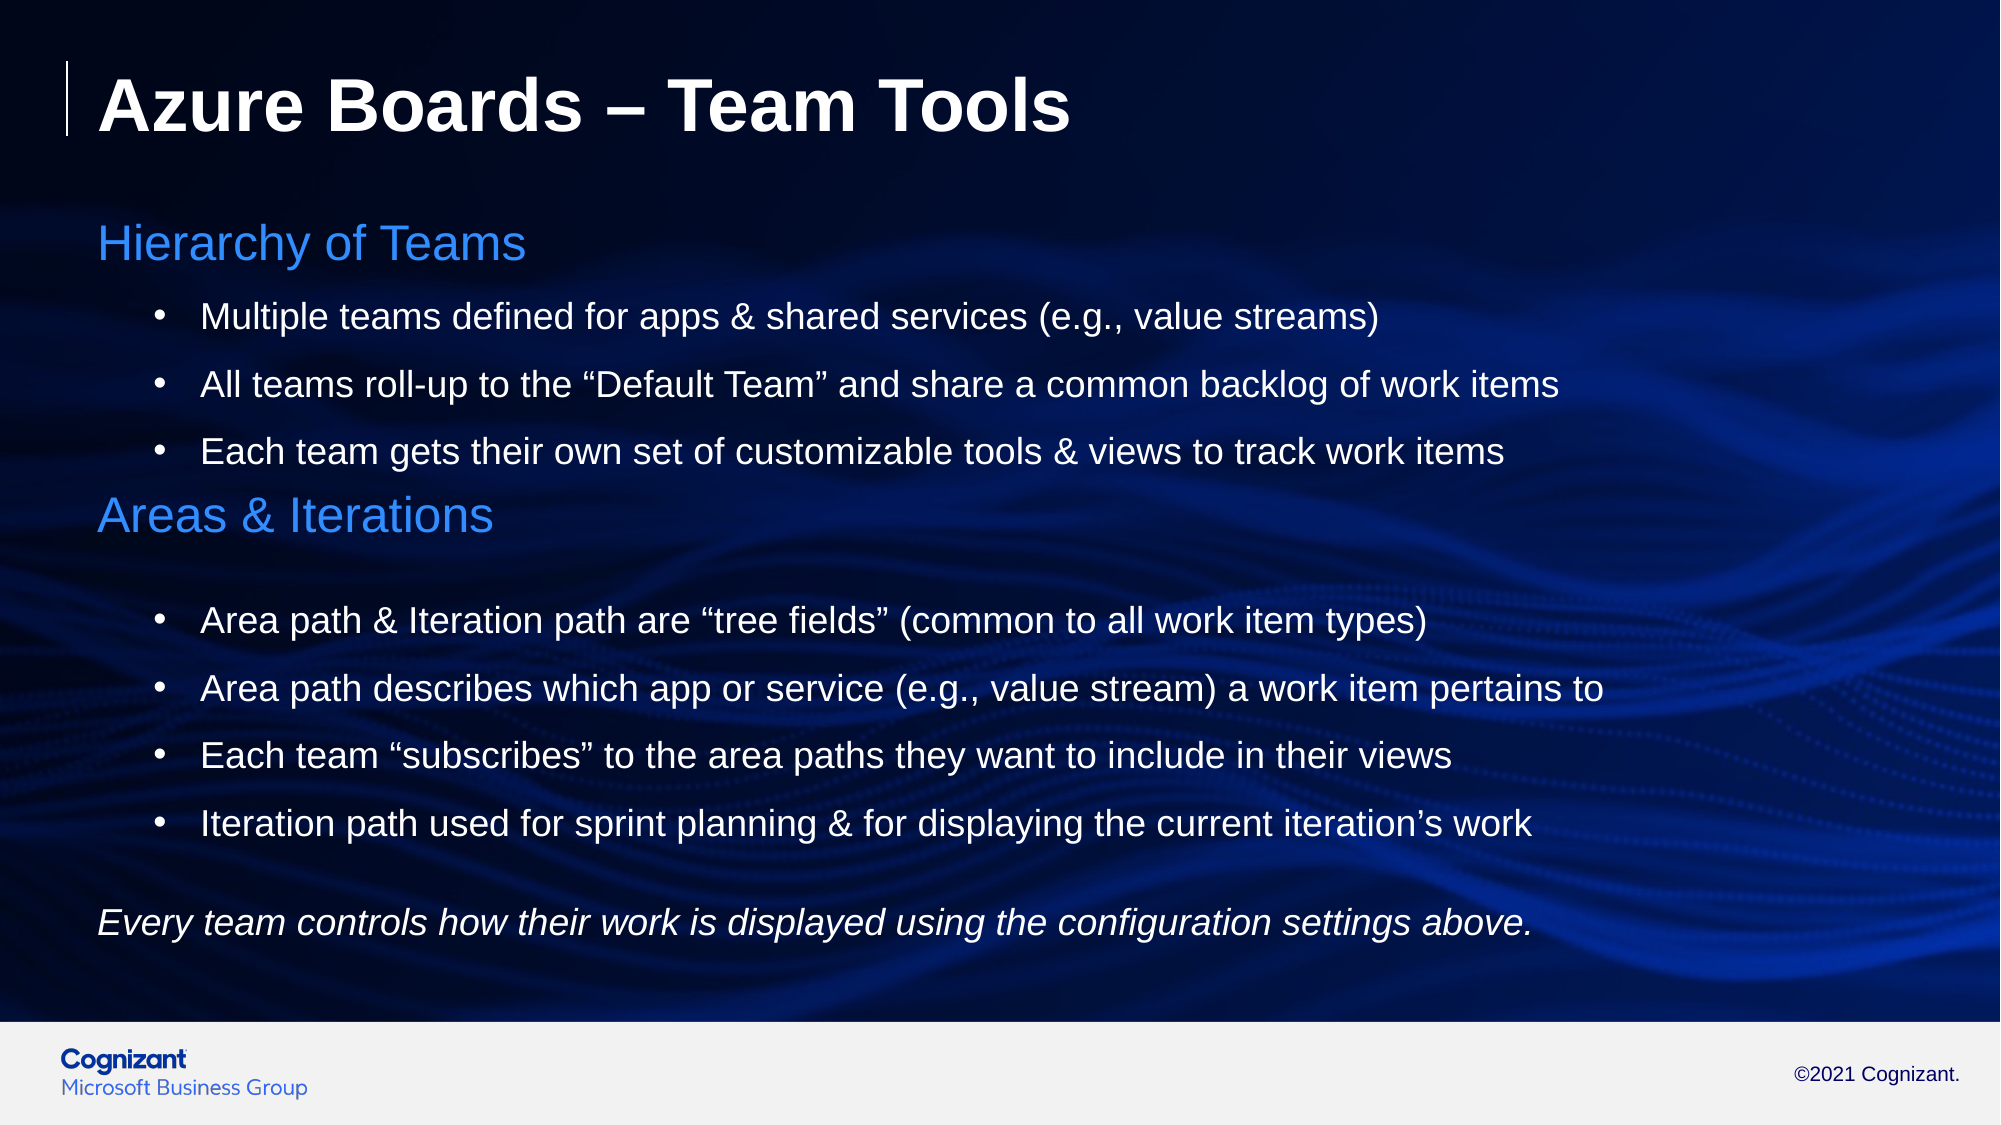

Azure Boards – Team Tools
Hierarchy of Teams

Multiple teams defined for apps & shared services (e.g., value streams)
All teams roll-up to the “Default Team” and share a common backlog of work items
Each team gets their own set of customizable tools & views to track work items
Areas & Iterations

Area path & Iteration path are “tree fields” (common to all work item types)
Area path describes which app or service (e.g., value stream) a work item pertains to
Each team “subscribes” to the area paths they want to include in their views
Iteration path used for sprint planning & for displaying the current iteration’s work
Every team controls how their work is displayed using the configuration settings above.